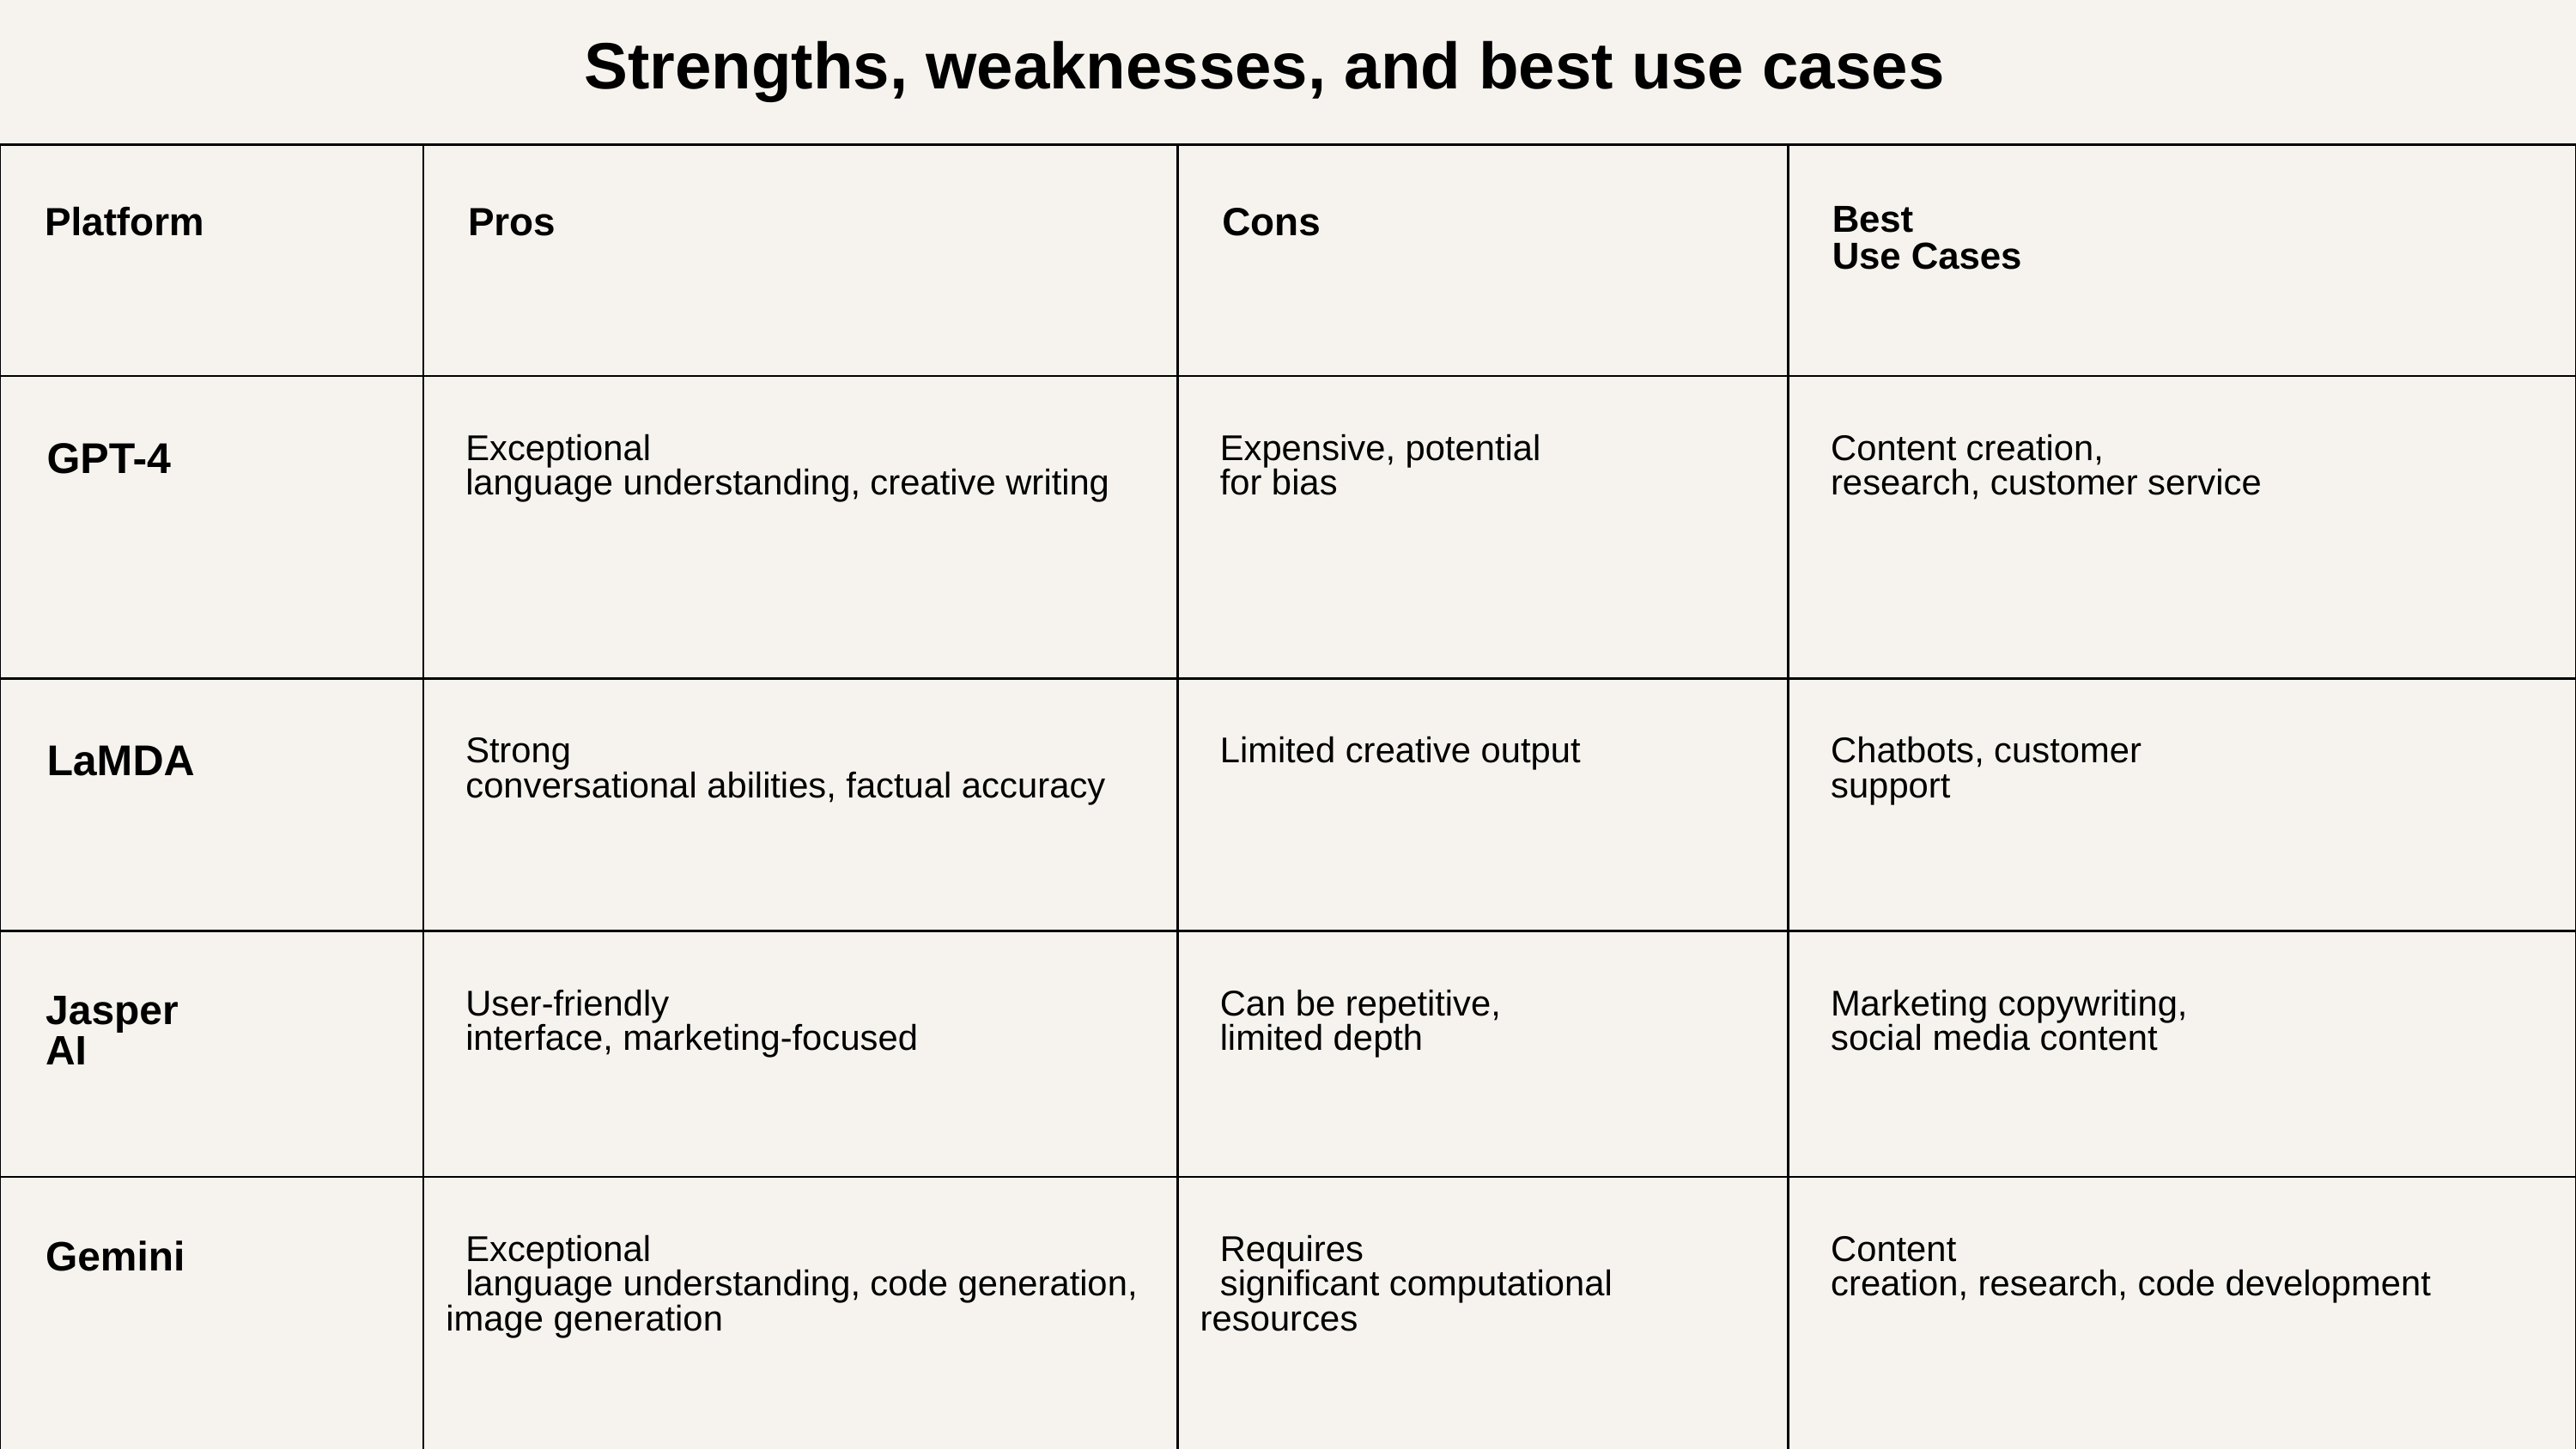

Strengths, weaknesses, and best use cases
| Platform | Pros | Cons | Best Use Cases |
| --- | --- | --- | --- |
| GPT-4 | Exceptional language understanding, creative writing | Expensive, potential for bias | Content creation, research, customer service |
| LaMDA | Strong conversational abilities, factual accuracy | Limited creative output | Chatbots, customer support |
| Jasper AI | User-friendly interface, marketing-focused | Can be repetitive, limited depth | Marketing copywriting, social media content |
| Gemini | Exceptional language understanding, code generation, image generation | Requires significant computational resources | Content creation, research, code development |